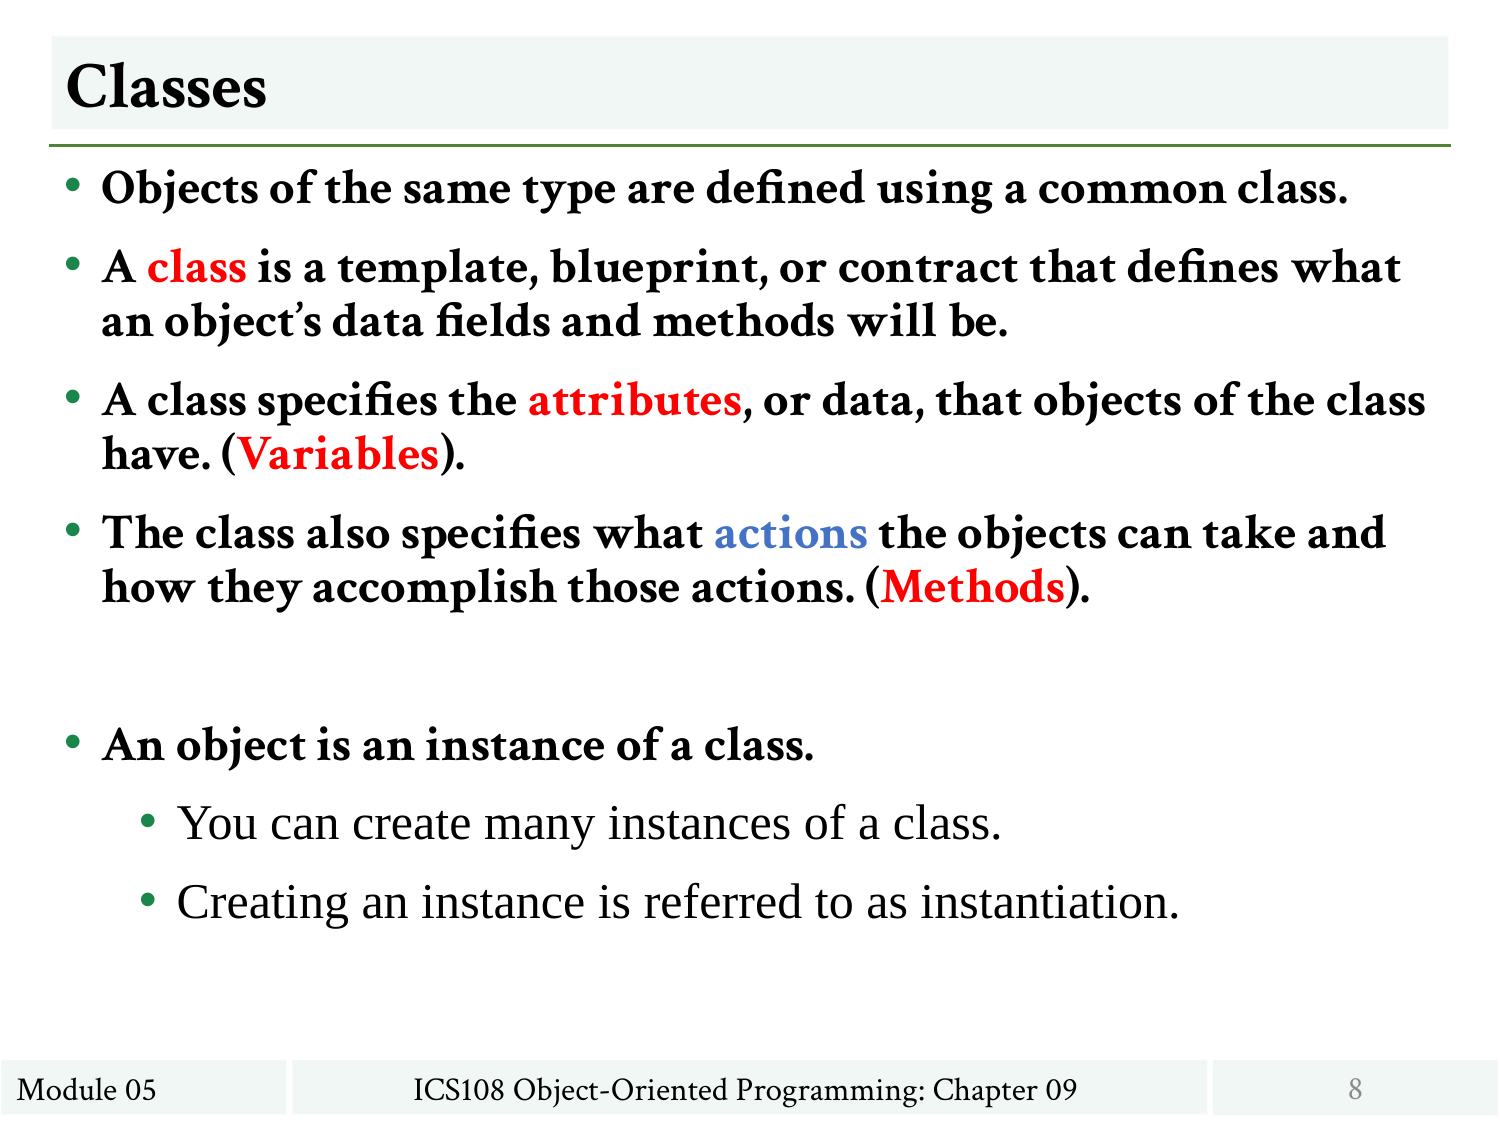

# Classes
Objects of the same type are defined using a common class.
A class is a template, blueprint, or contract that defines what an object’s data fields and methods will be.
A class specifies the attributes, or data, that objects of the class have. (Variables).
The class also specifies what actions the objects can take and how they accomplish those actions. (Methods).

An object is an instance of a class.
You can create many instances of a class.
Creating an instance is referred to as instantiation.
8